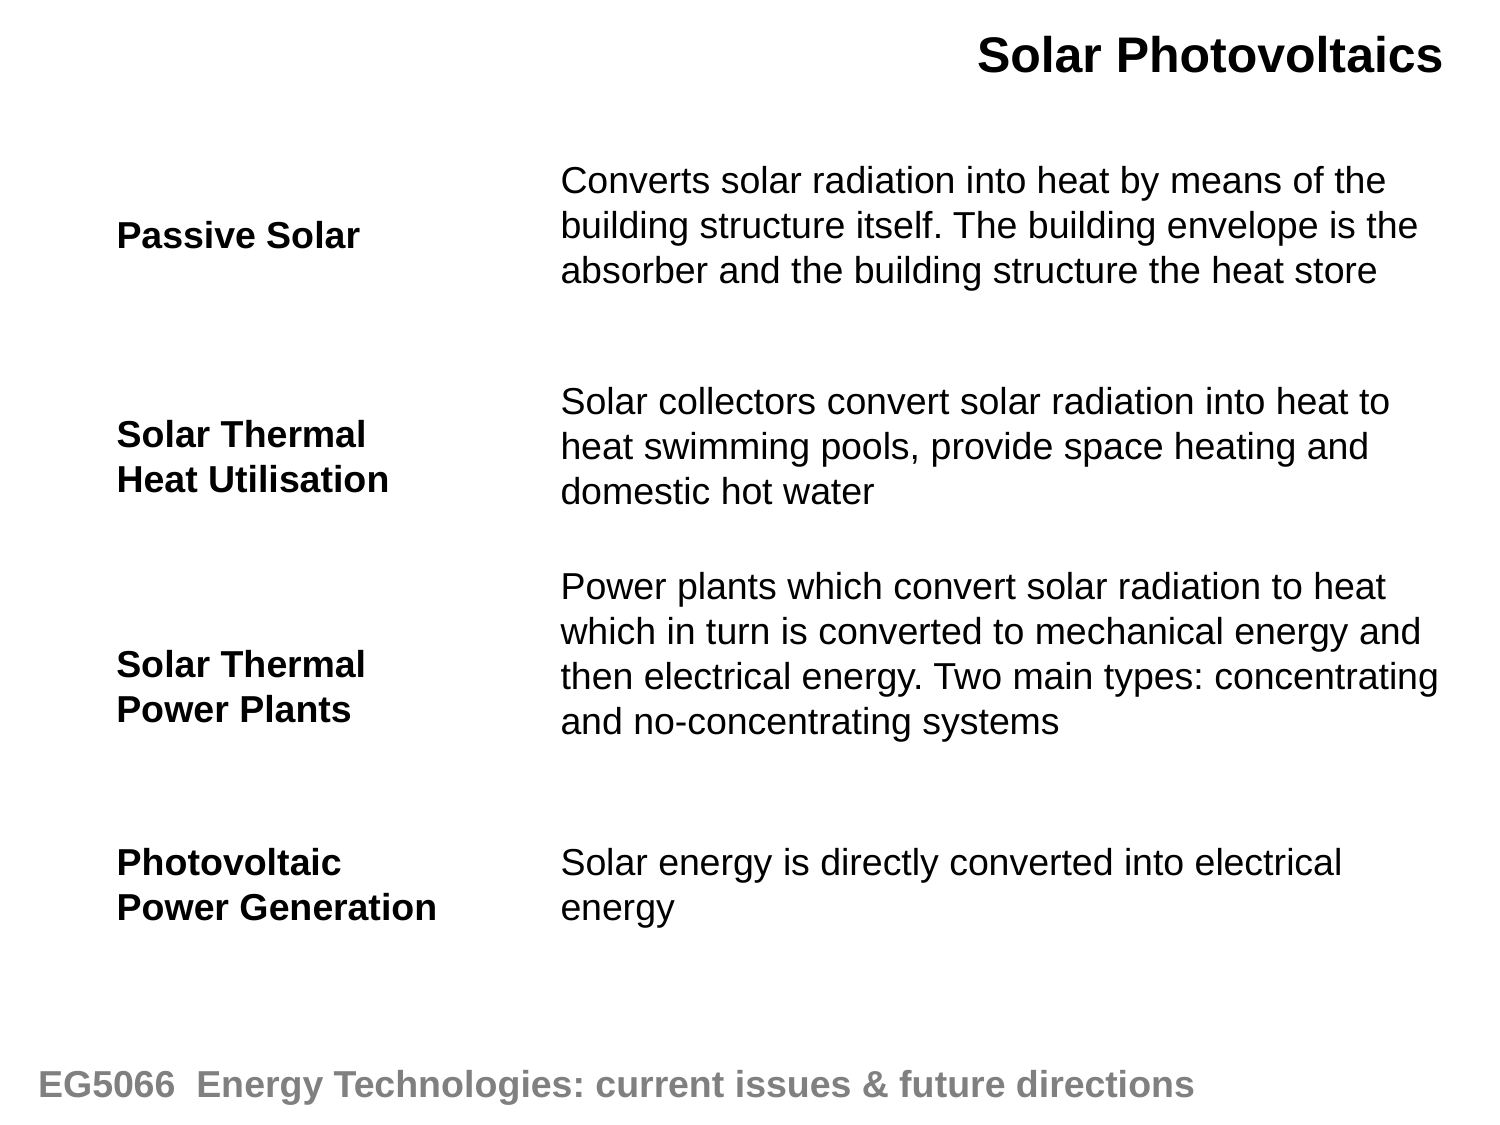

Solar Photovoltaics
Converts solar radiation into heat by means of the building structure itself. The building envelope is the absorber and the building structure the heat store
Passive Solar
Solar collectors convert solar radiation into heat to heat swimming pools, provide space heating and domestic hot water
Solar Thermal
Heat Utilisation
Power plants which convert solar radiation to heat which in turn is converted to mechanical energy and then electrical energy. Two main types: concentrating and no-concentrating systems
Solar Thermal
Power Plants
Photovoltaic
Power Generation
Solar energy is directly converted into electrical energy
EG5066  Energy Technologies: current issues & future directions